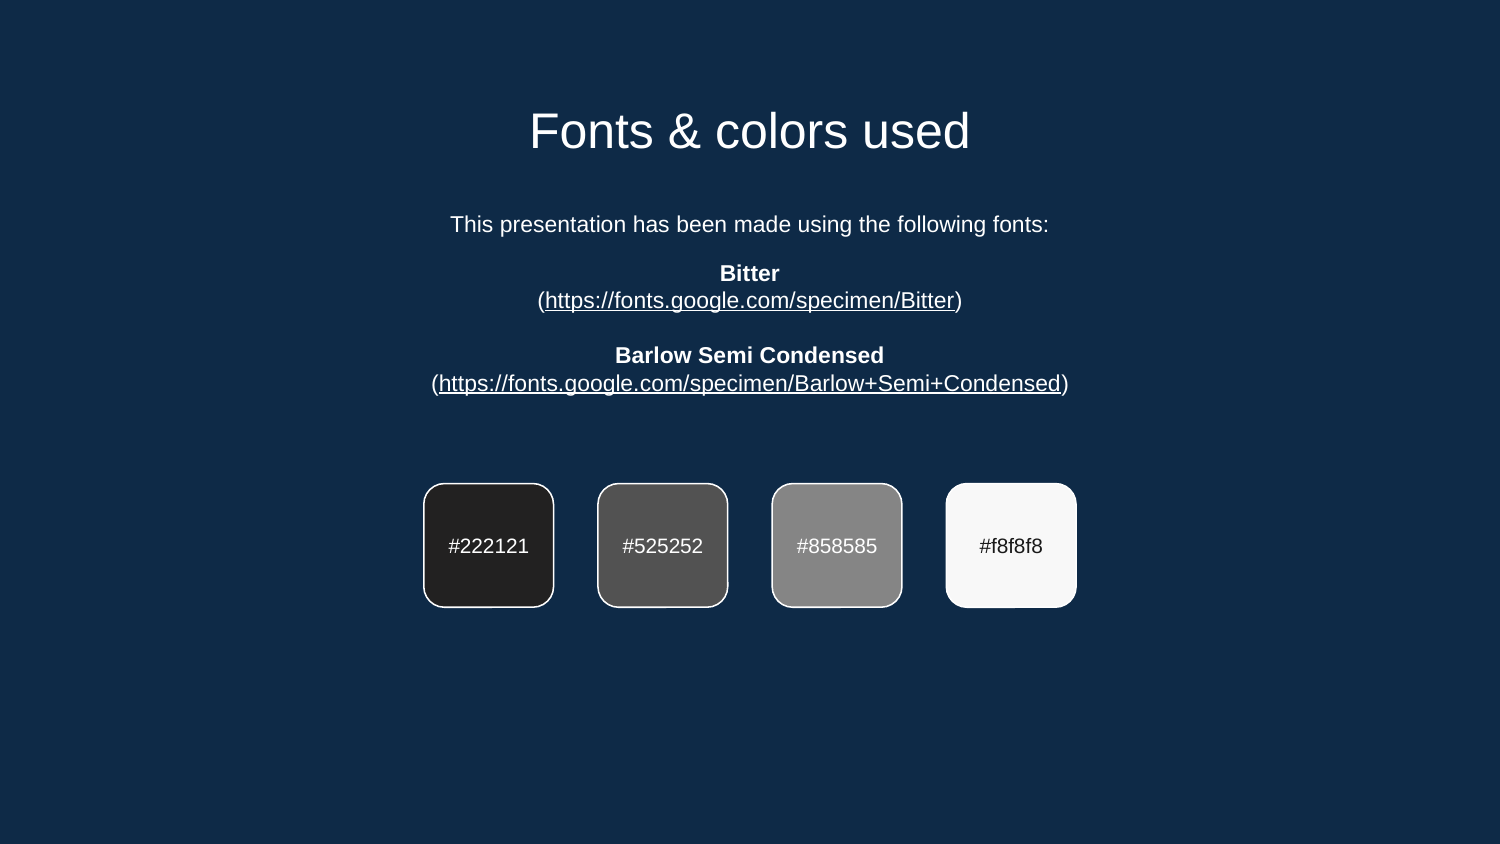

# Fonts & colors used
This presentation has been made using the following fonts:
Bitter
(https://fonts.google.com/specimen/Bitter)

Barlow Semi Condensed
(https://fonts.google.com/specimen/Barlow+Semi+Condensed)

#222121
#525252
#858585
#f8f8f8